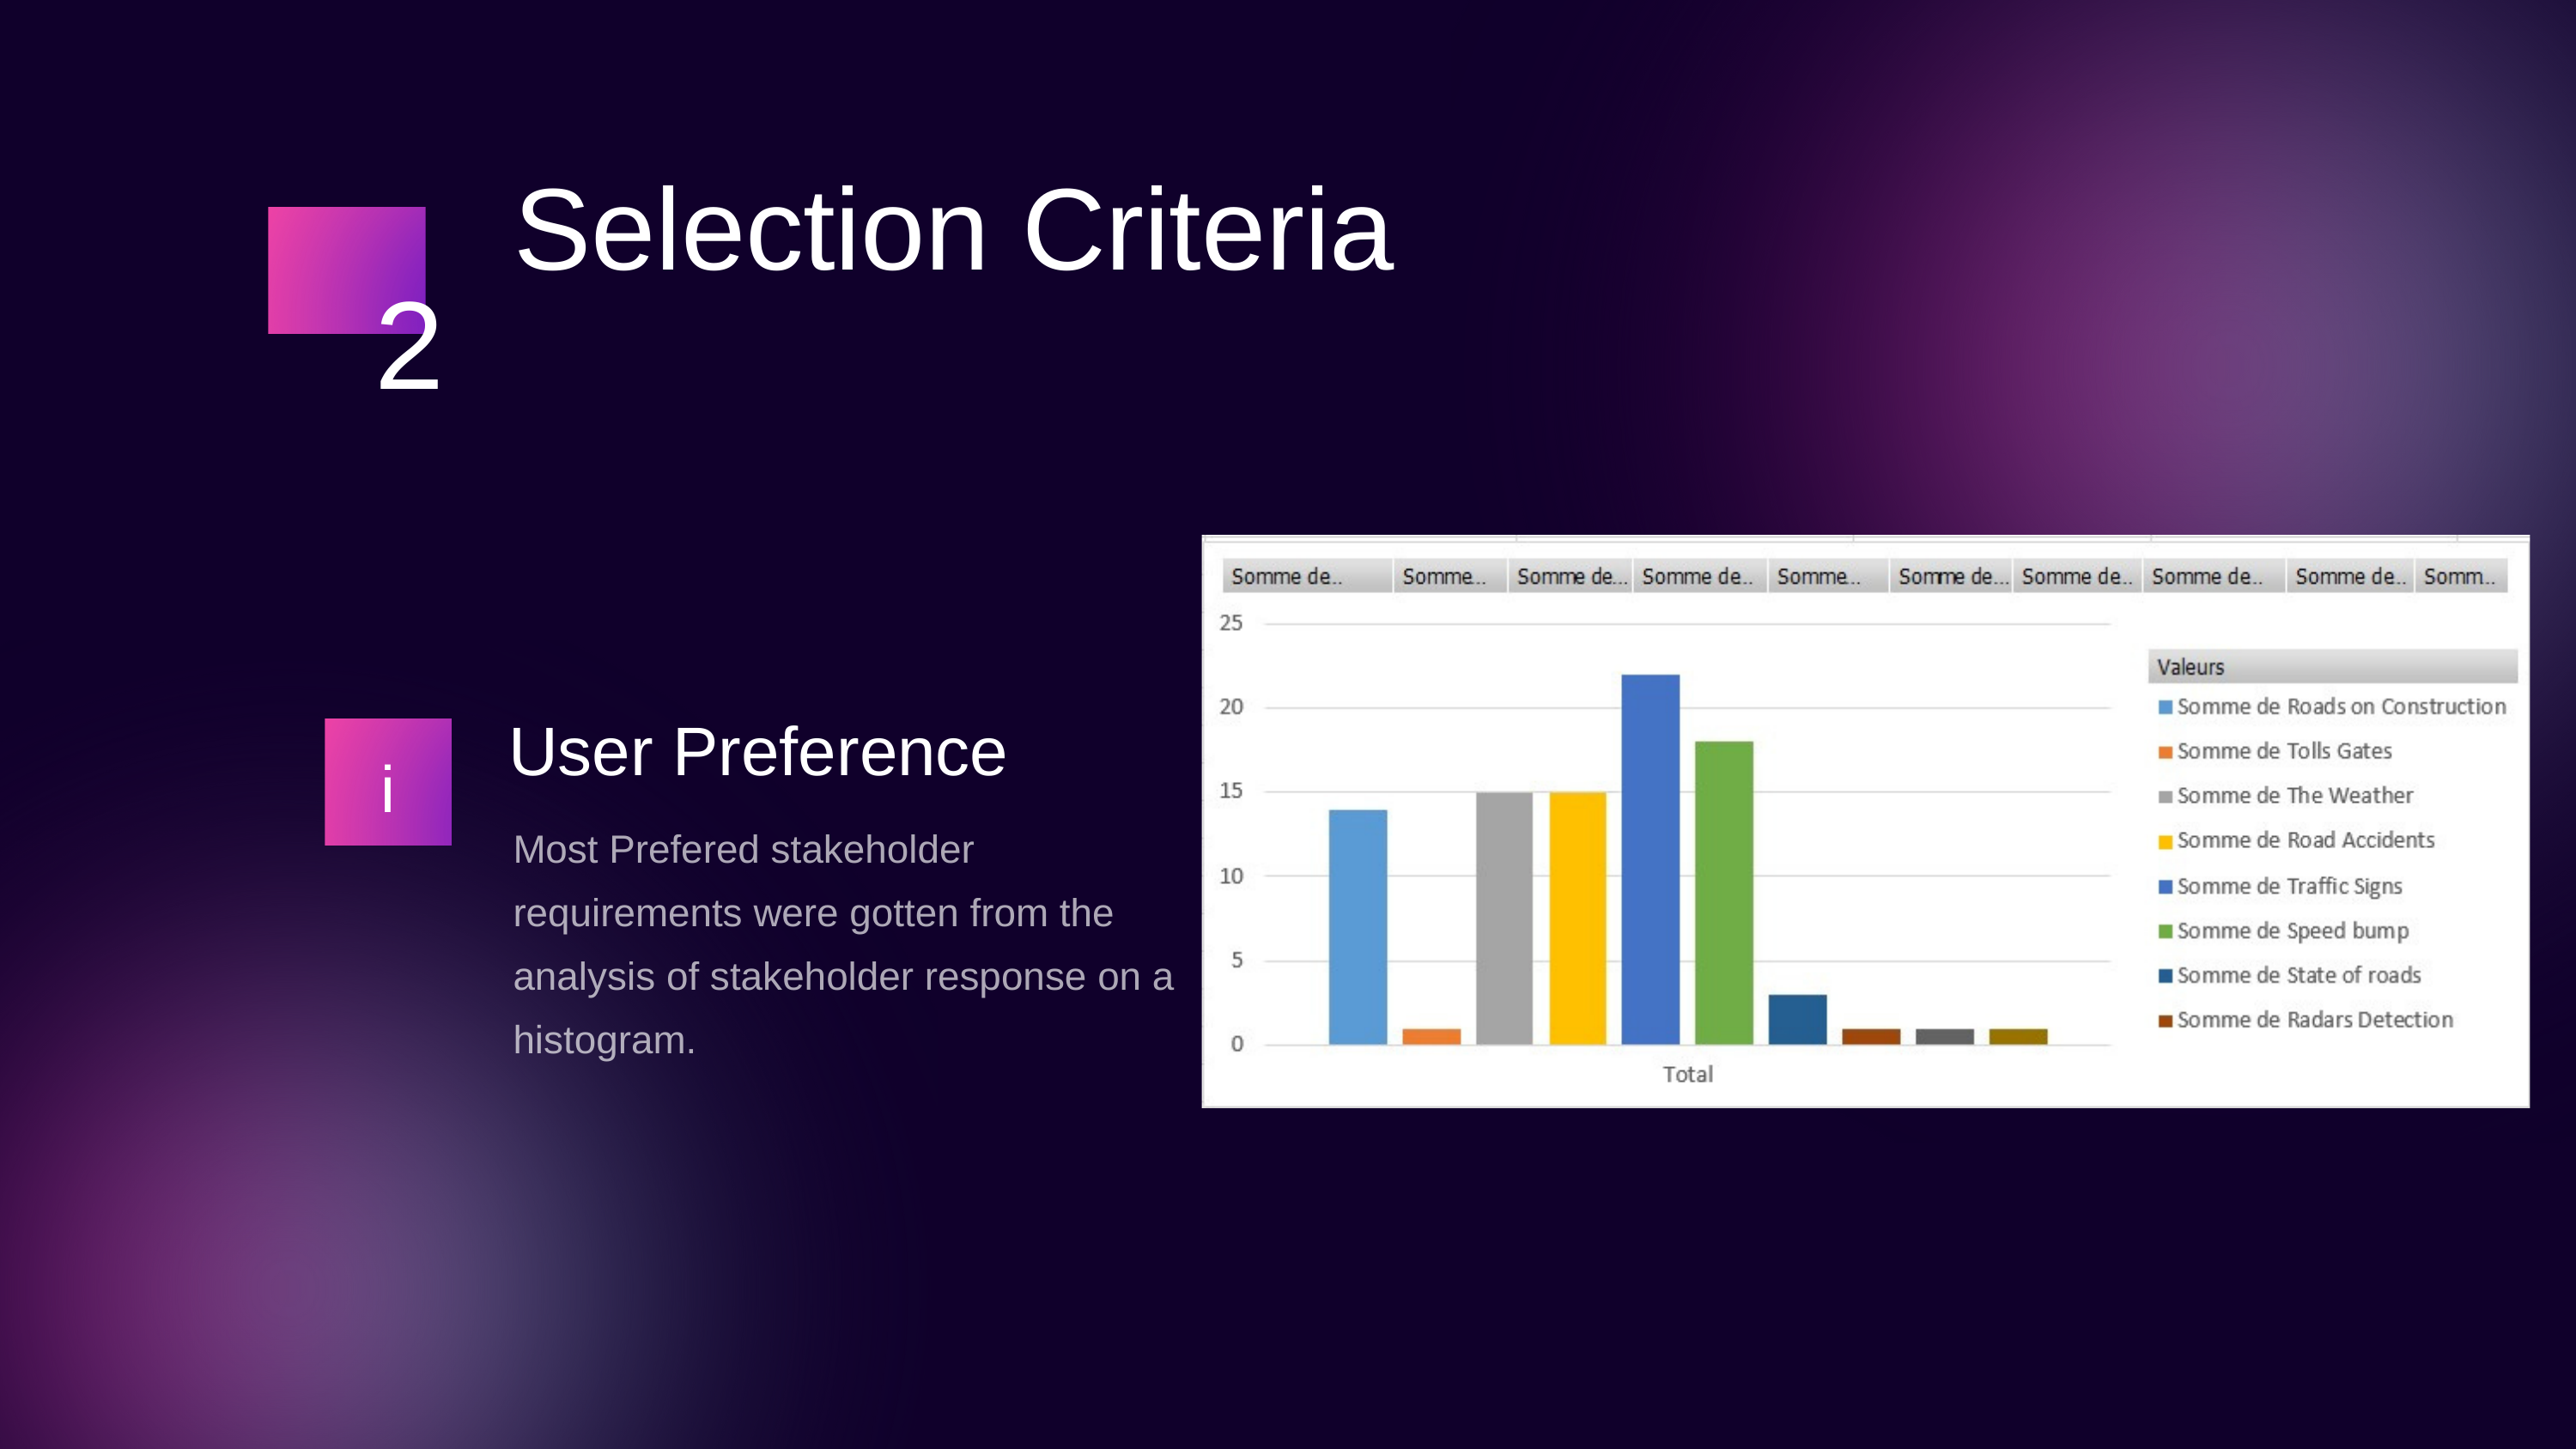

Selection Criteria

2

User Preference

i
Most Prefered stakeholder requirements were gotten from the analysis of stakeholder response on a histogram.